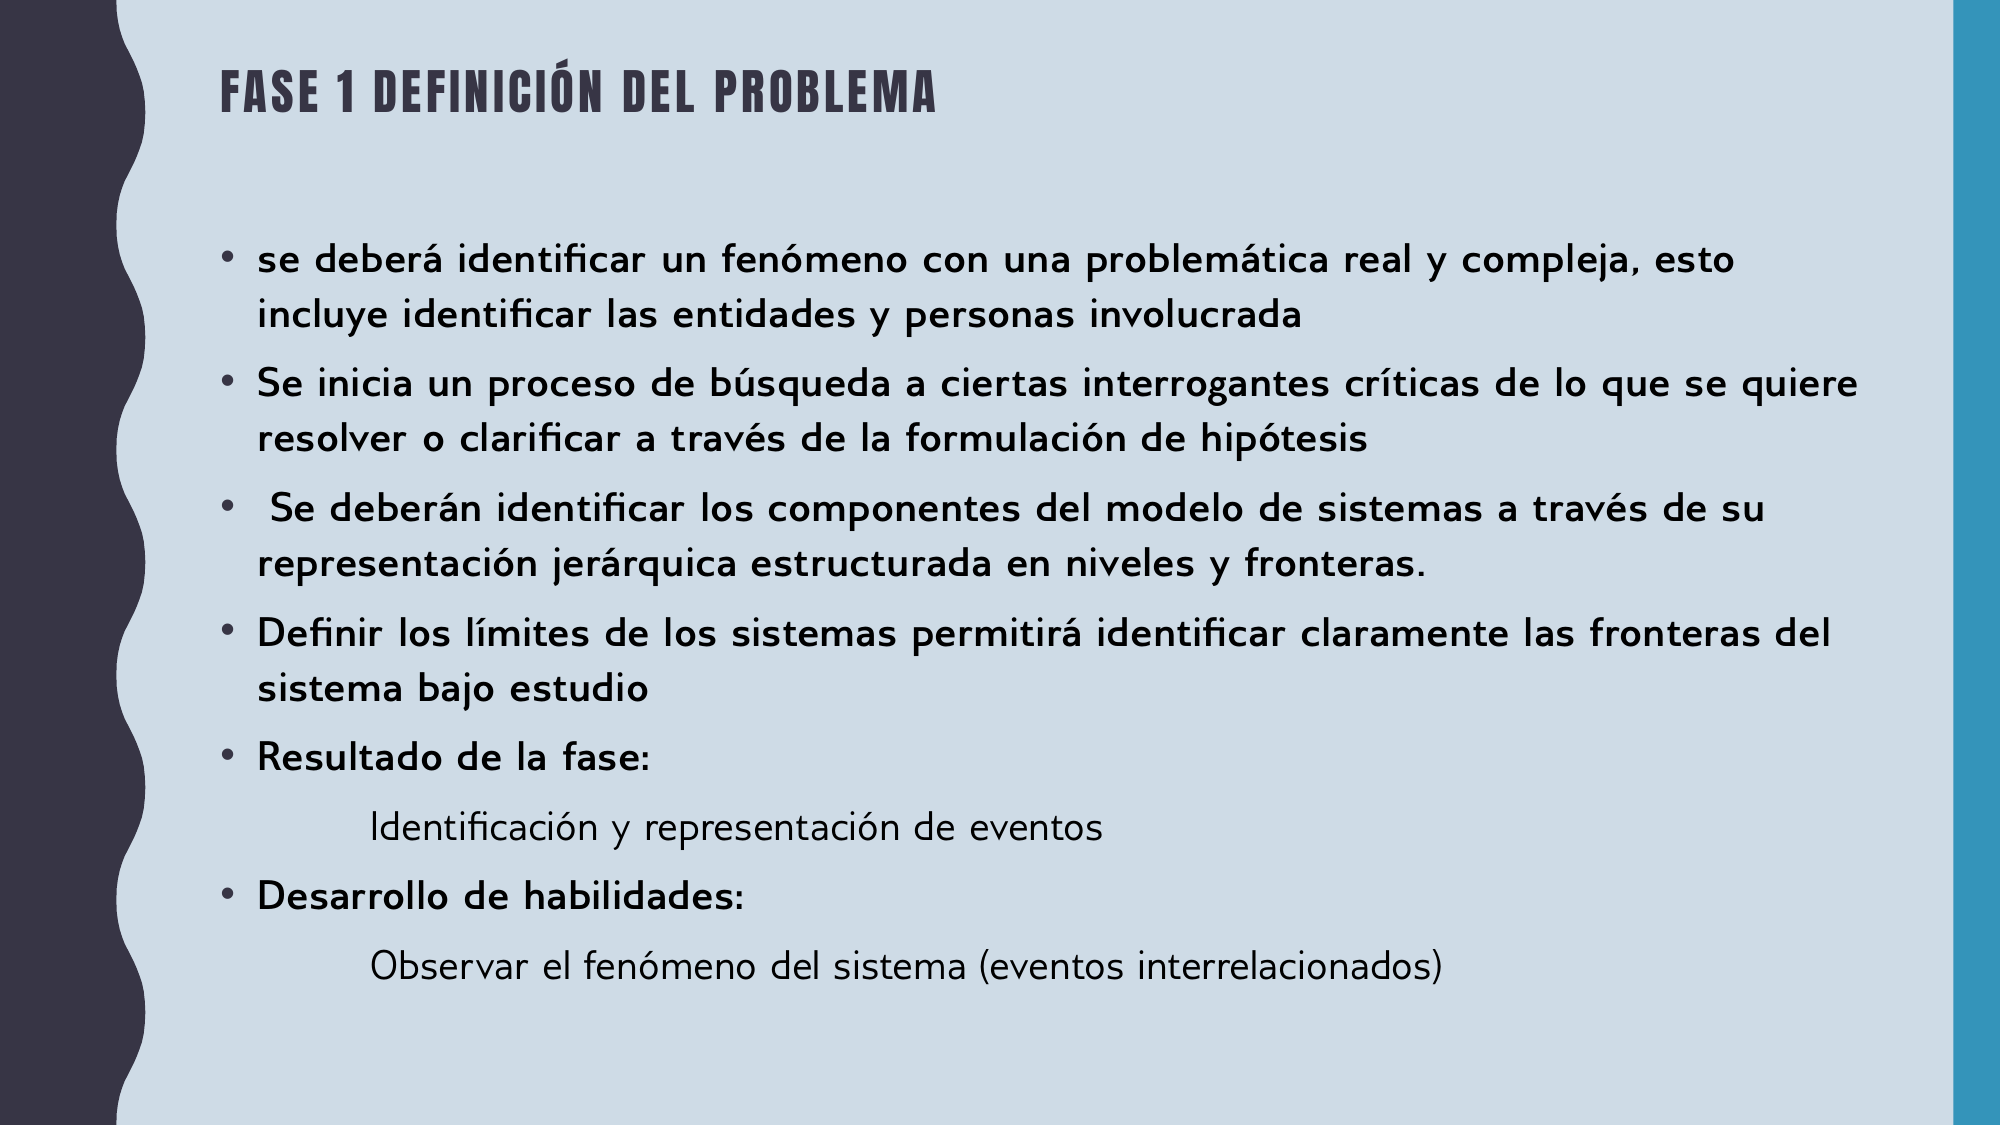

# Fase 1 definición del problema
se deberá identificar un fenómeno con una problemática real y compleja, esto incluye identificar las entidades y personas involucrada
Se inicia un proceso de búsqueda a ciertas interrogantes críticas de lo que se quiere resolver o clarificar a través de la formulación de hipótesis
 Se deberán identificar los componentes del modelo de sistemas a través de su representación jerárquica estructurada en niveles y fronteras.
Definir los límites de los sistemas permitirá identificar claramente las fronteras del sistema bajo estudio
Resultado de la fase:
	Identificación y representación de eventos
Desarrollo de habilidades:
	Observar el fenómeno del sistema (eventos interrelacionados)